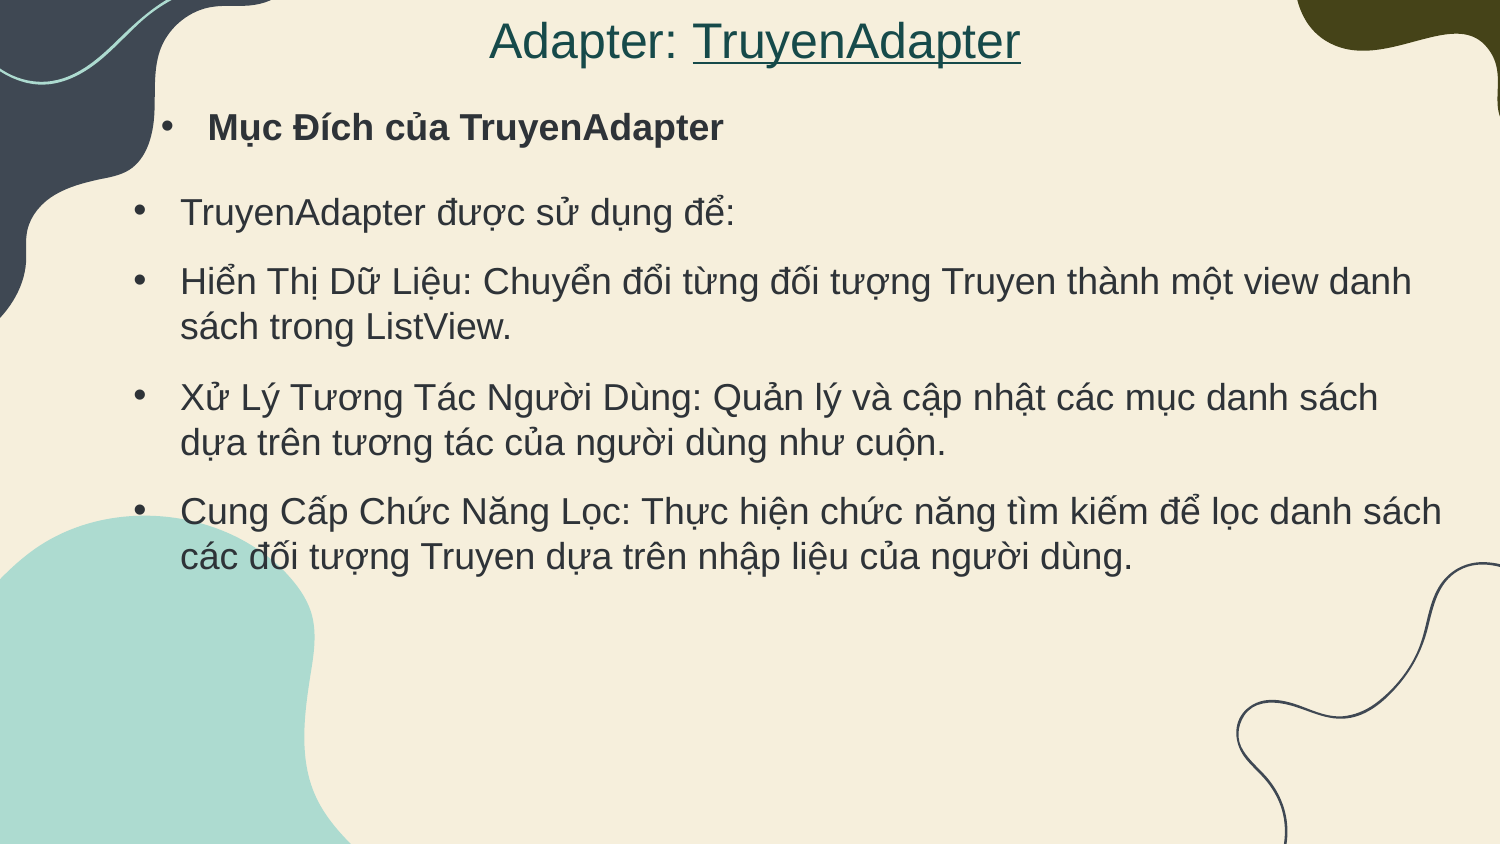

Adapter: TruyenAdapter
Mục Đích của TruyenAdapter
TruyenAdapter được sử dụng để:
Hiển Thị Dữ Liệu: Chuyển đổi từng đối tượng Truyen thành một view danh sách trong ListView.
Xử Lý Tương Tác Người Dùng: Quản lý và cập nhật các mục danh sách dựa trên tương tác của người dùng như cuộn.
Cung Cấp Chức Năng Lọc: Thực hiện chức năng tìm kiếm để lọc danh sách các đối tượng Truyen dựa trên nhập liệu của người dùng.